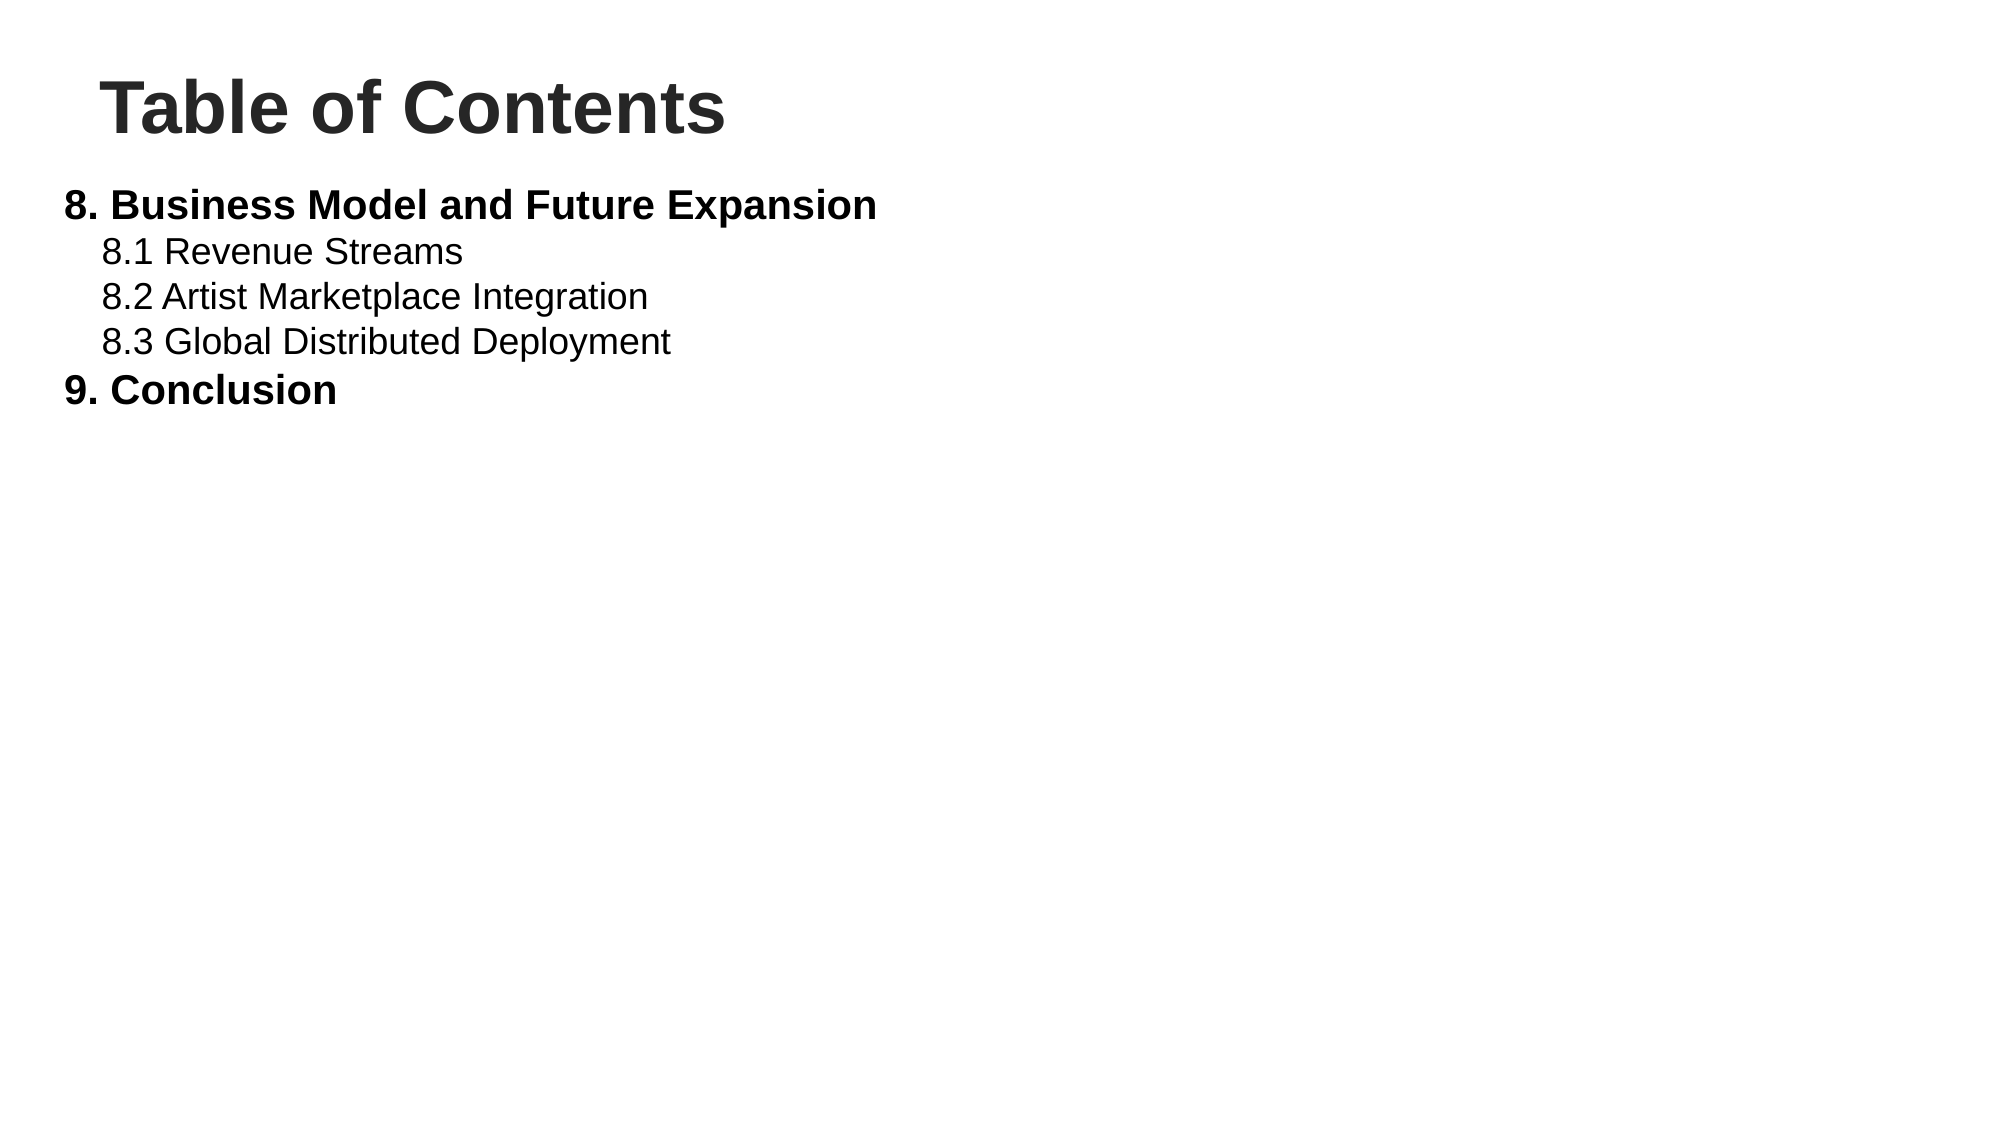

# Table of Contents
8. Business Model and Future Expansion
 8.1 Revenue Streams
 8.2 Artist Marketplace Integration
 8.3 Global Distributed Deployment
9. Conclusion